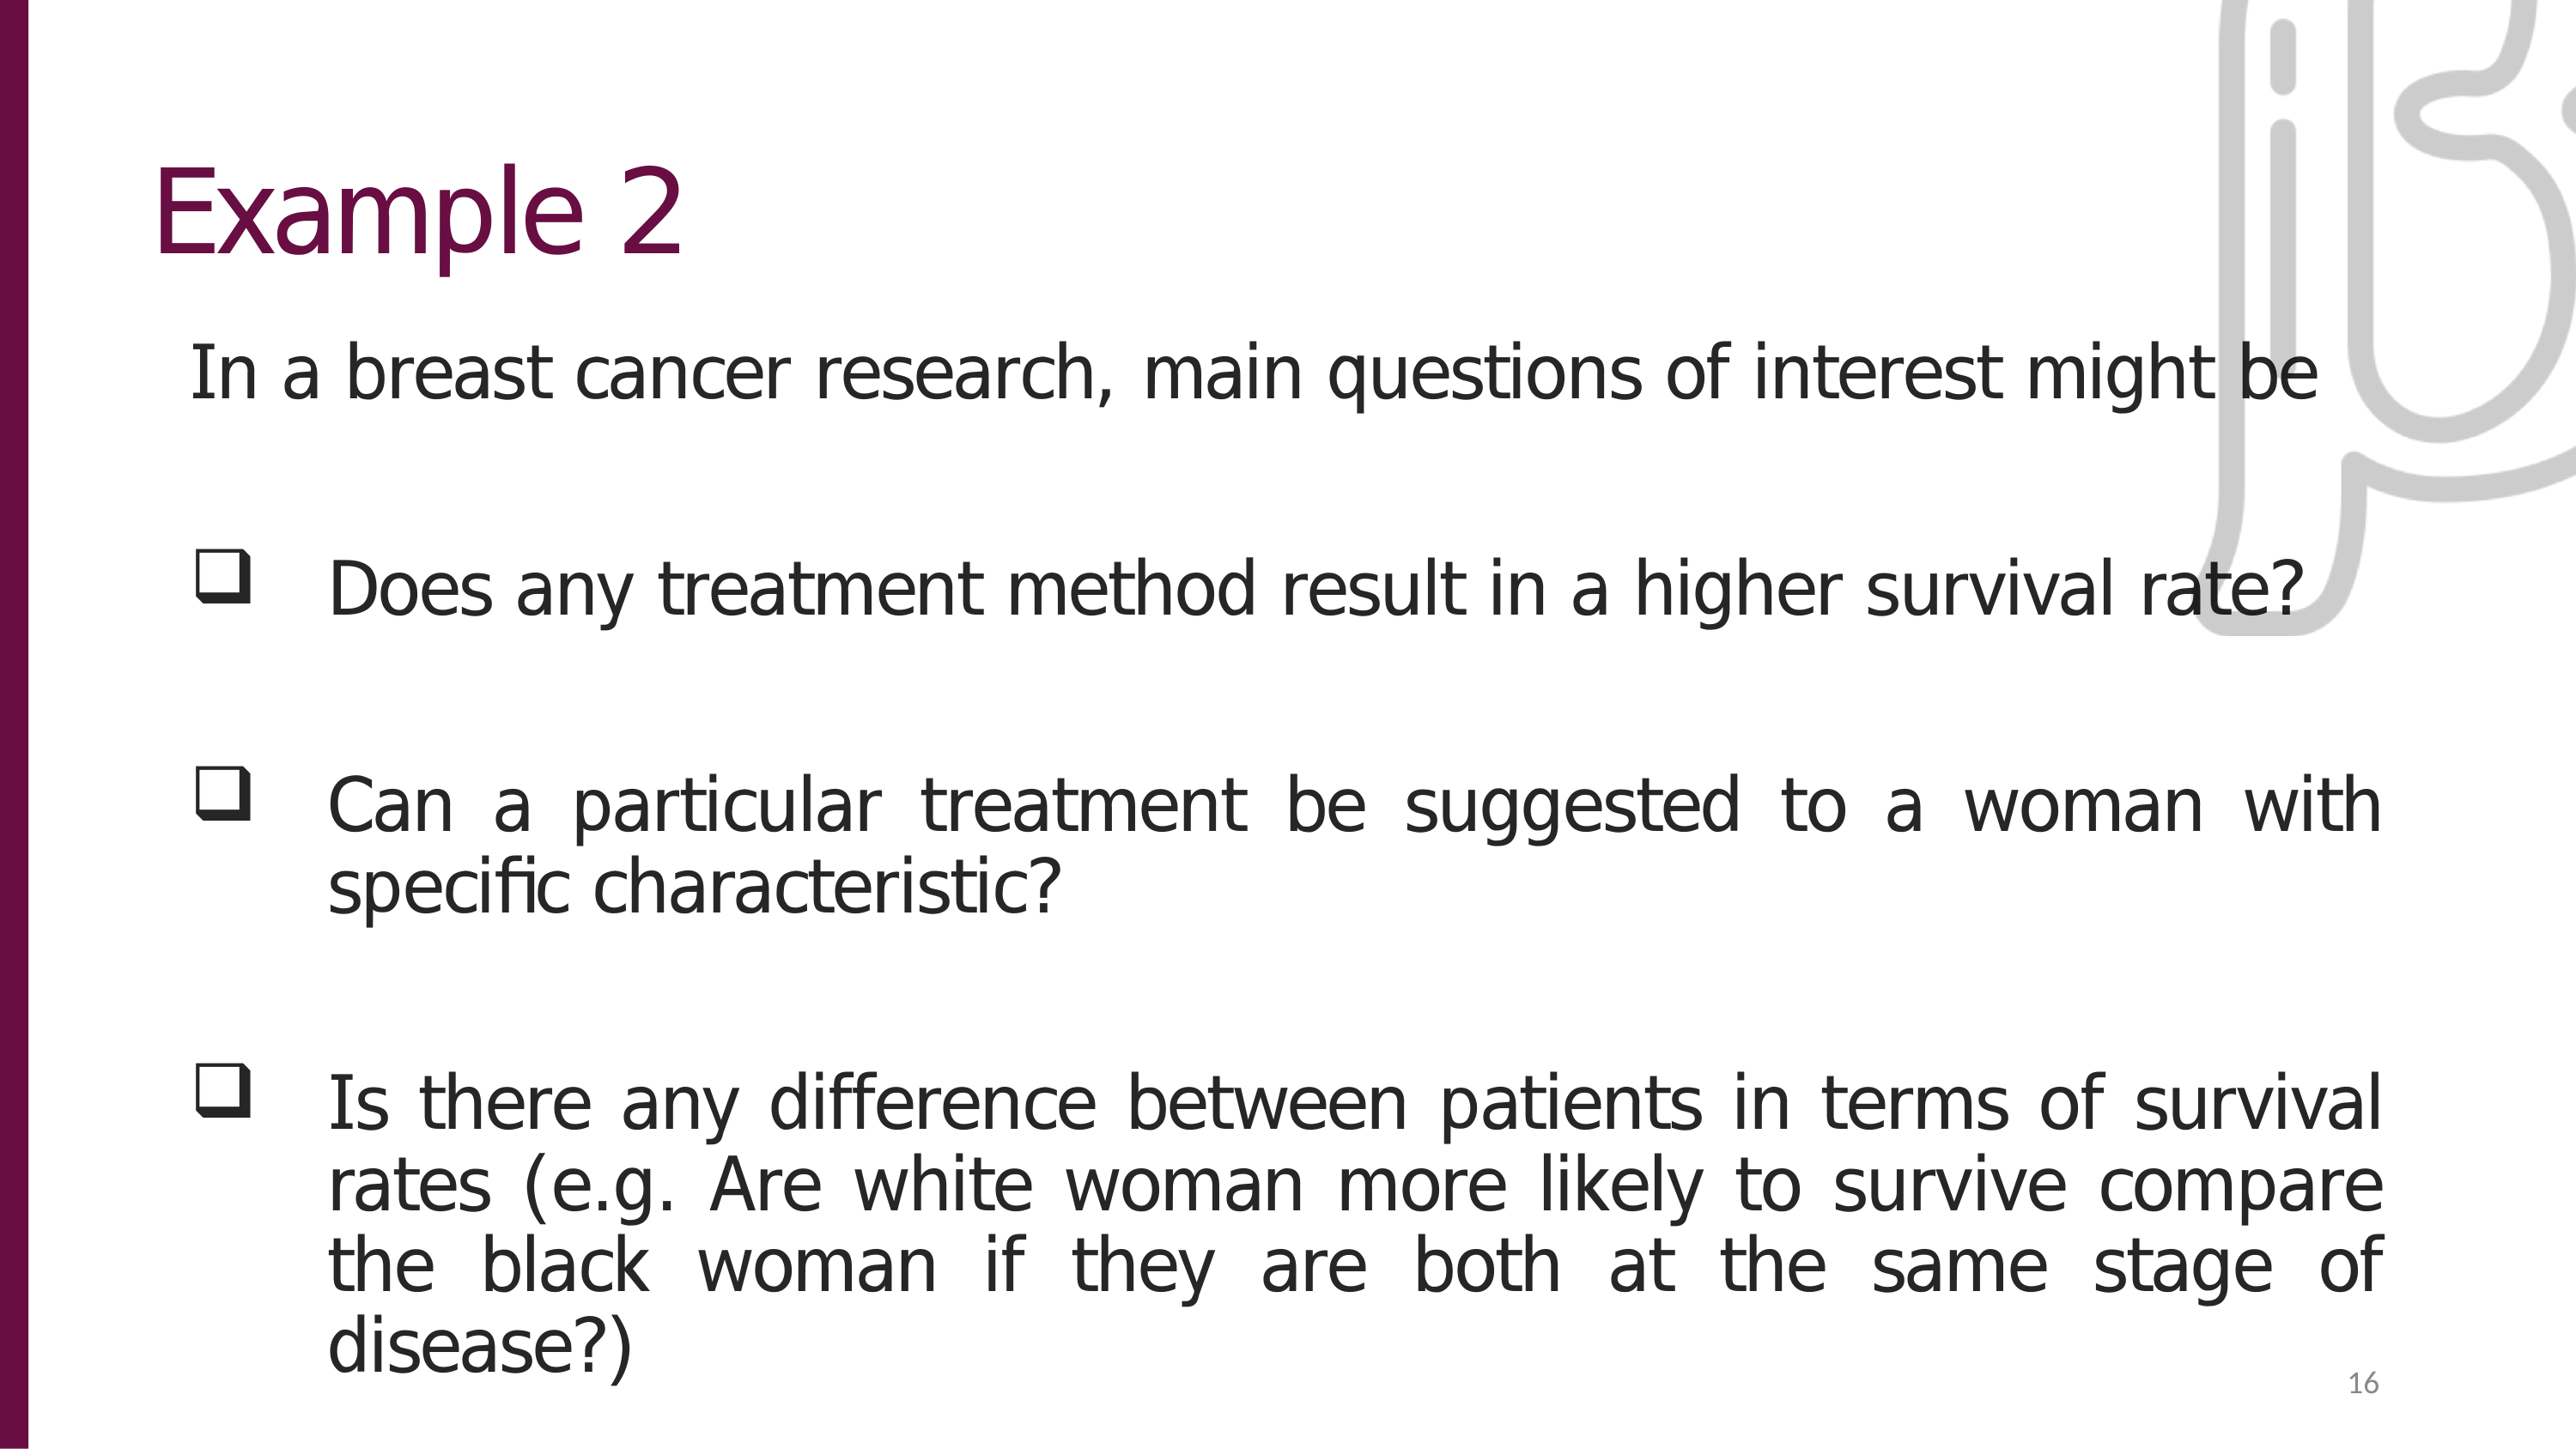

Example 2
In a breast cancer research, main questions of interest might be

Does any treatment method result in a higher survival rate?

Can a particular treatment be suggested to a woman with specific characteristic?

Is there any difference between patients in terms of survival rates (e.g. Are white woman more likely to survive compare the black woman if they are both at the same stage of disease?)

16